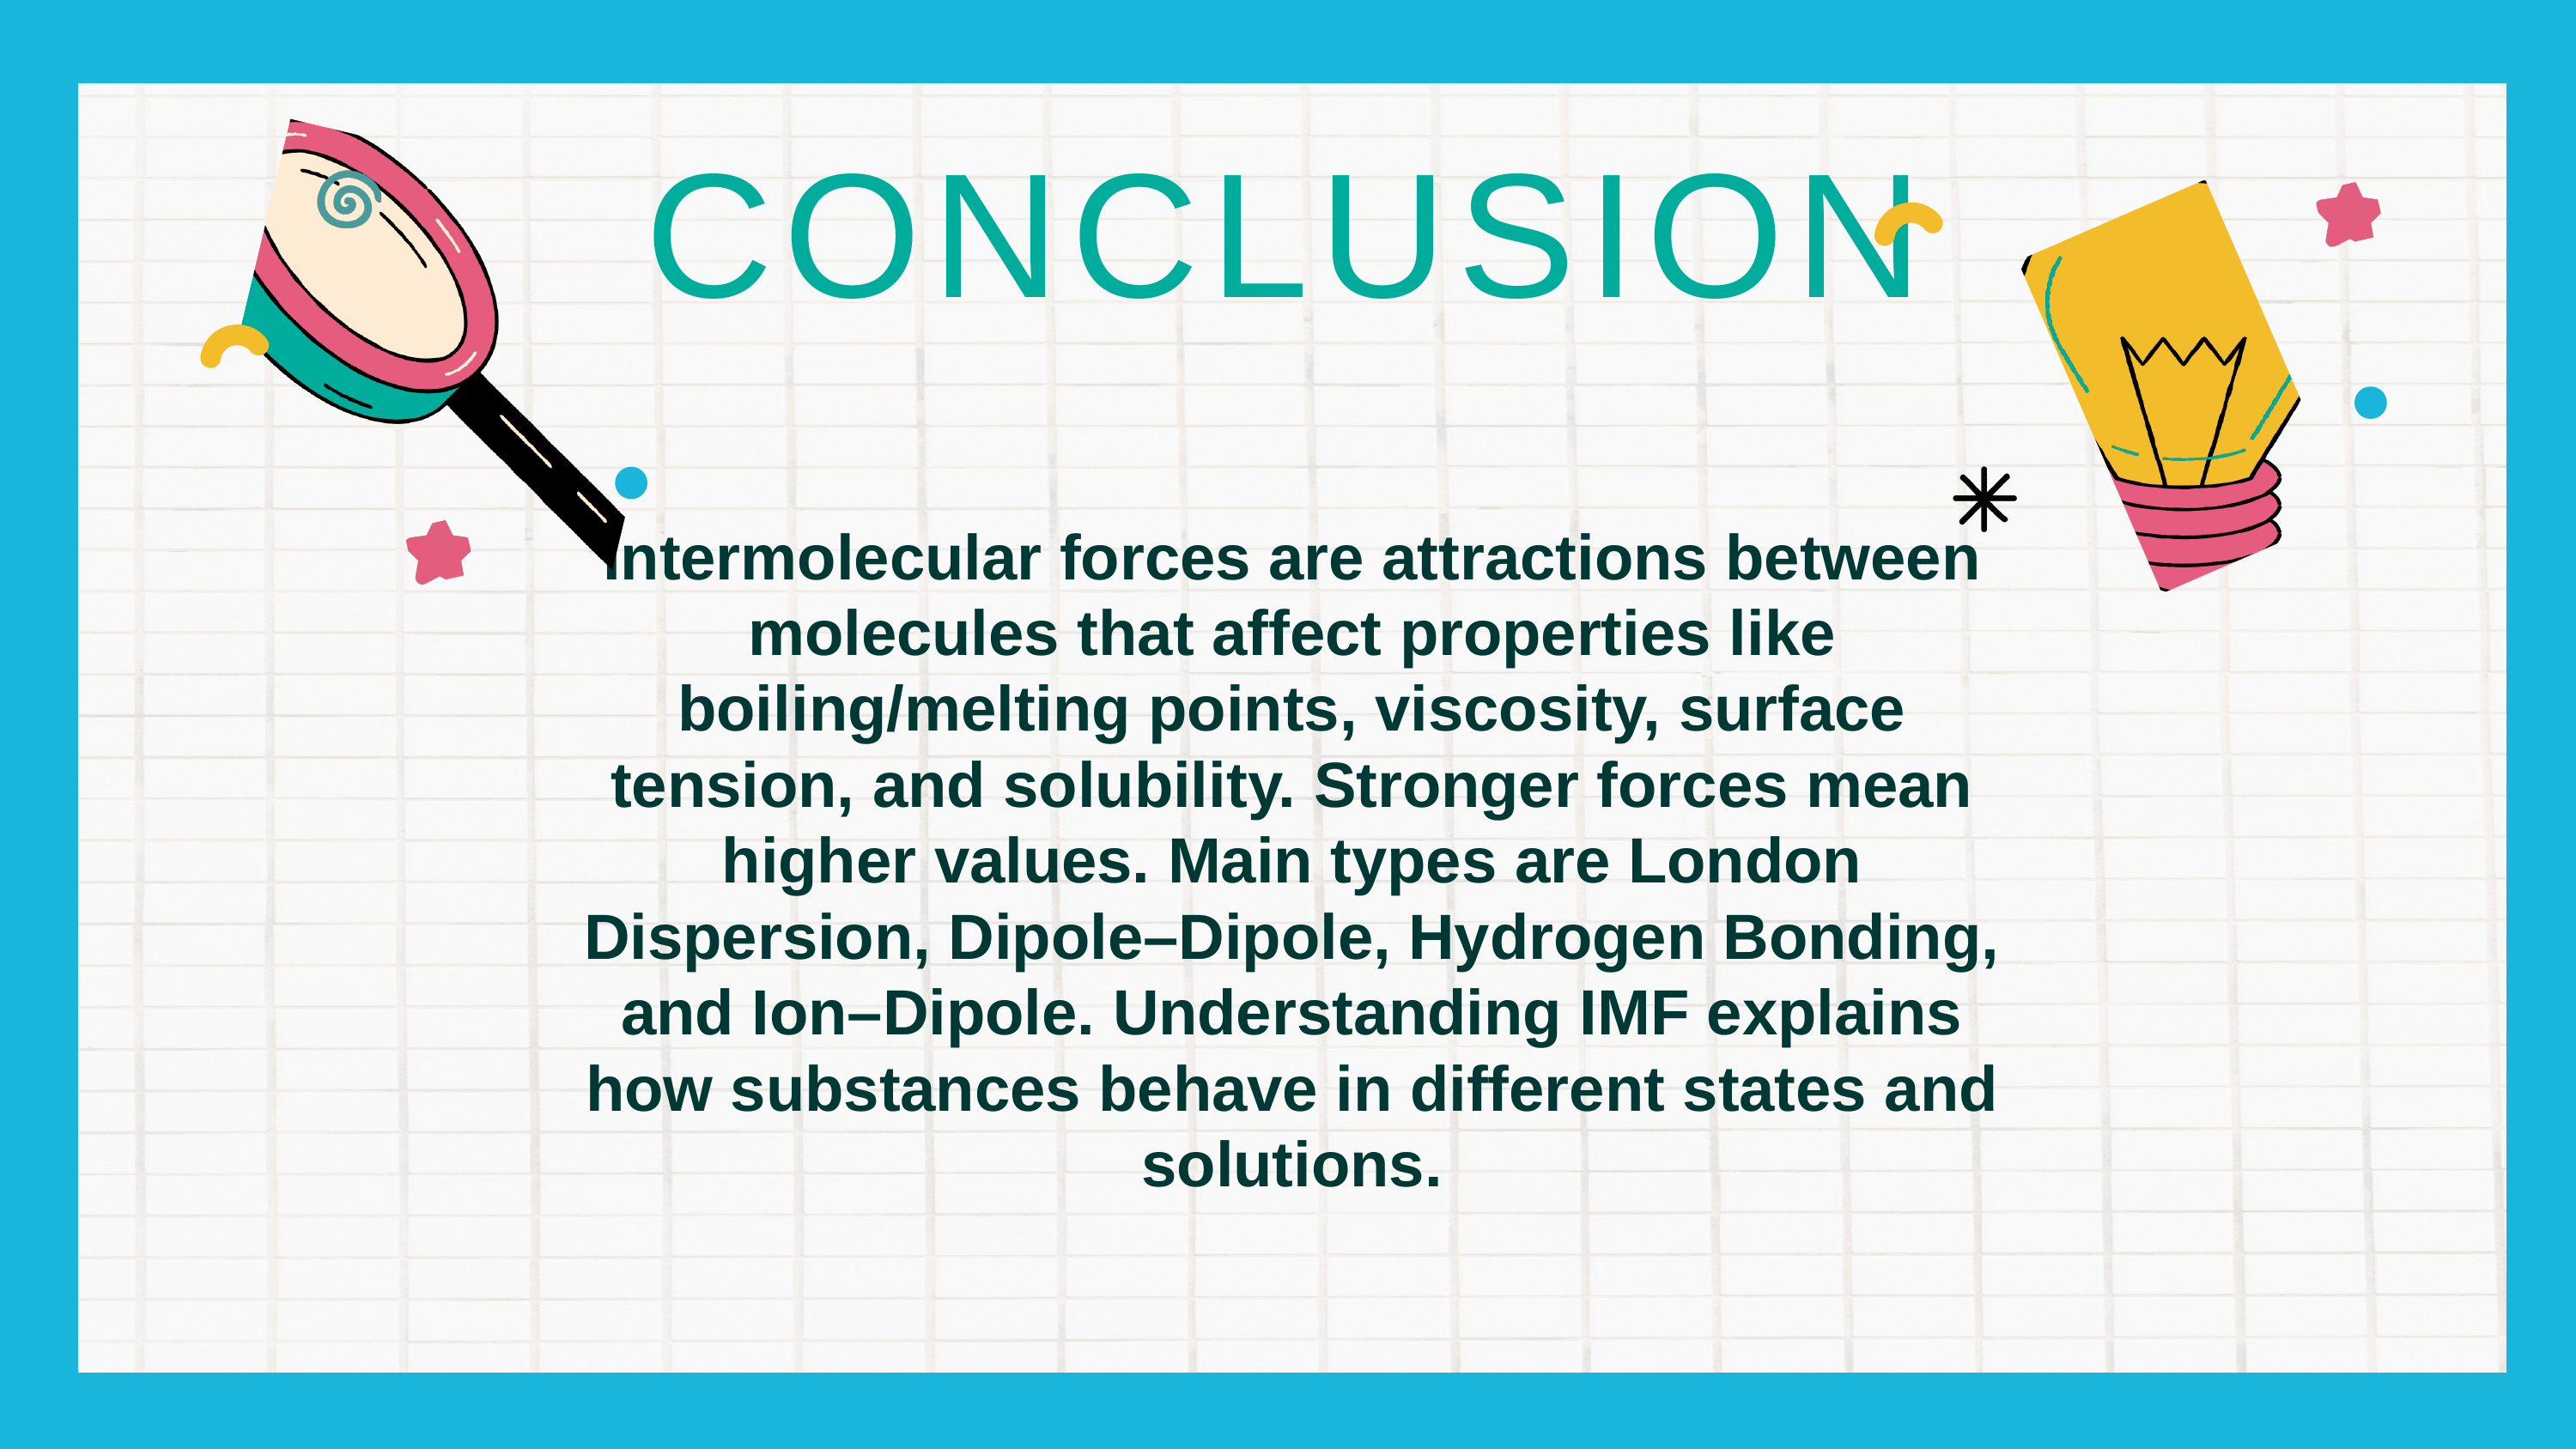

CONCLUSION

Intermolecular forces are attractions between molecules that affect properties like boiling/melting points, viscosity, surface tension, and solubility. Stronger forces mean higher values. Main types are London Dispersion, Dipole–Dipole, Hydrogen Bonding, and Ion–Dipole. Understanding IMF explains how substances behave in different states and solutions.